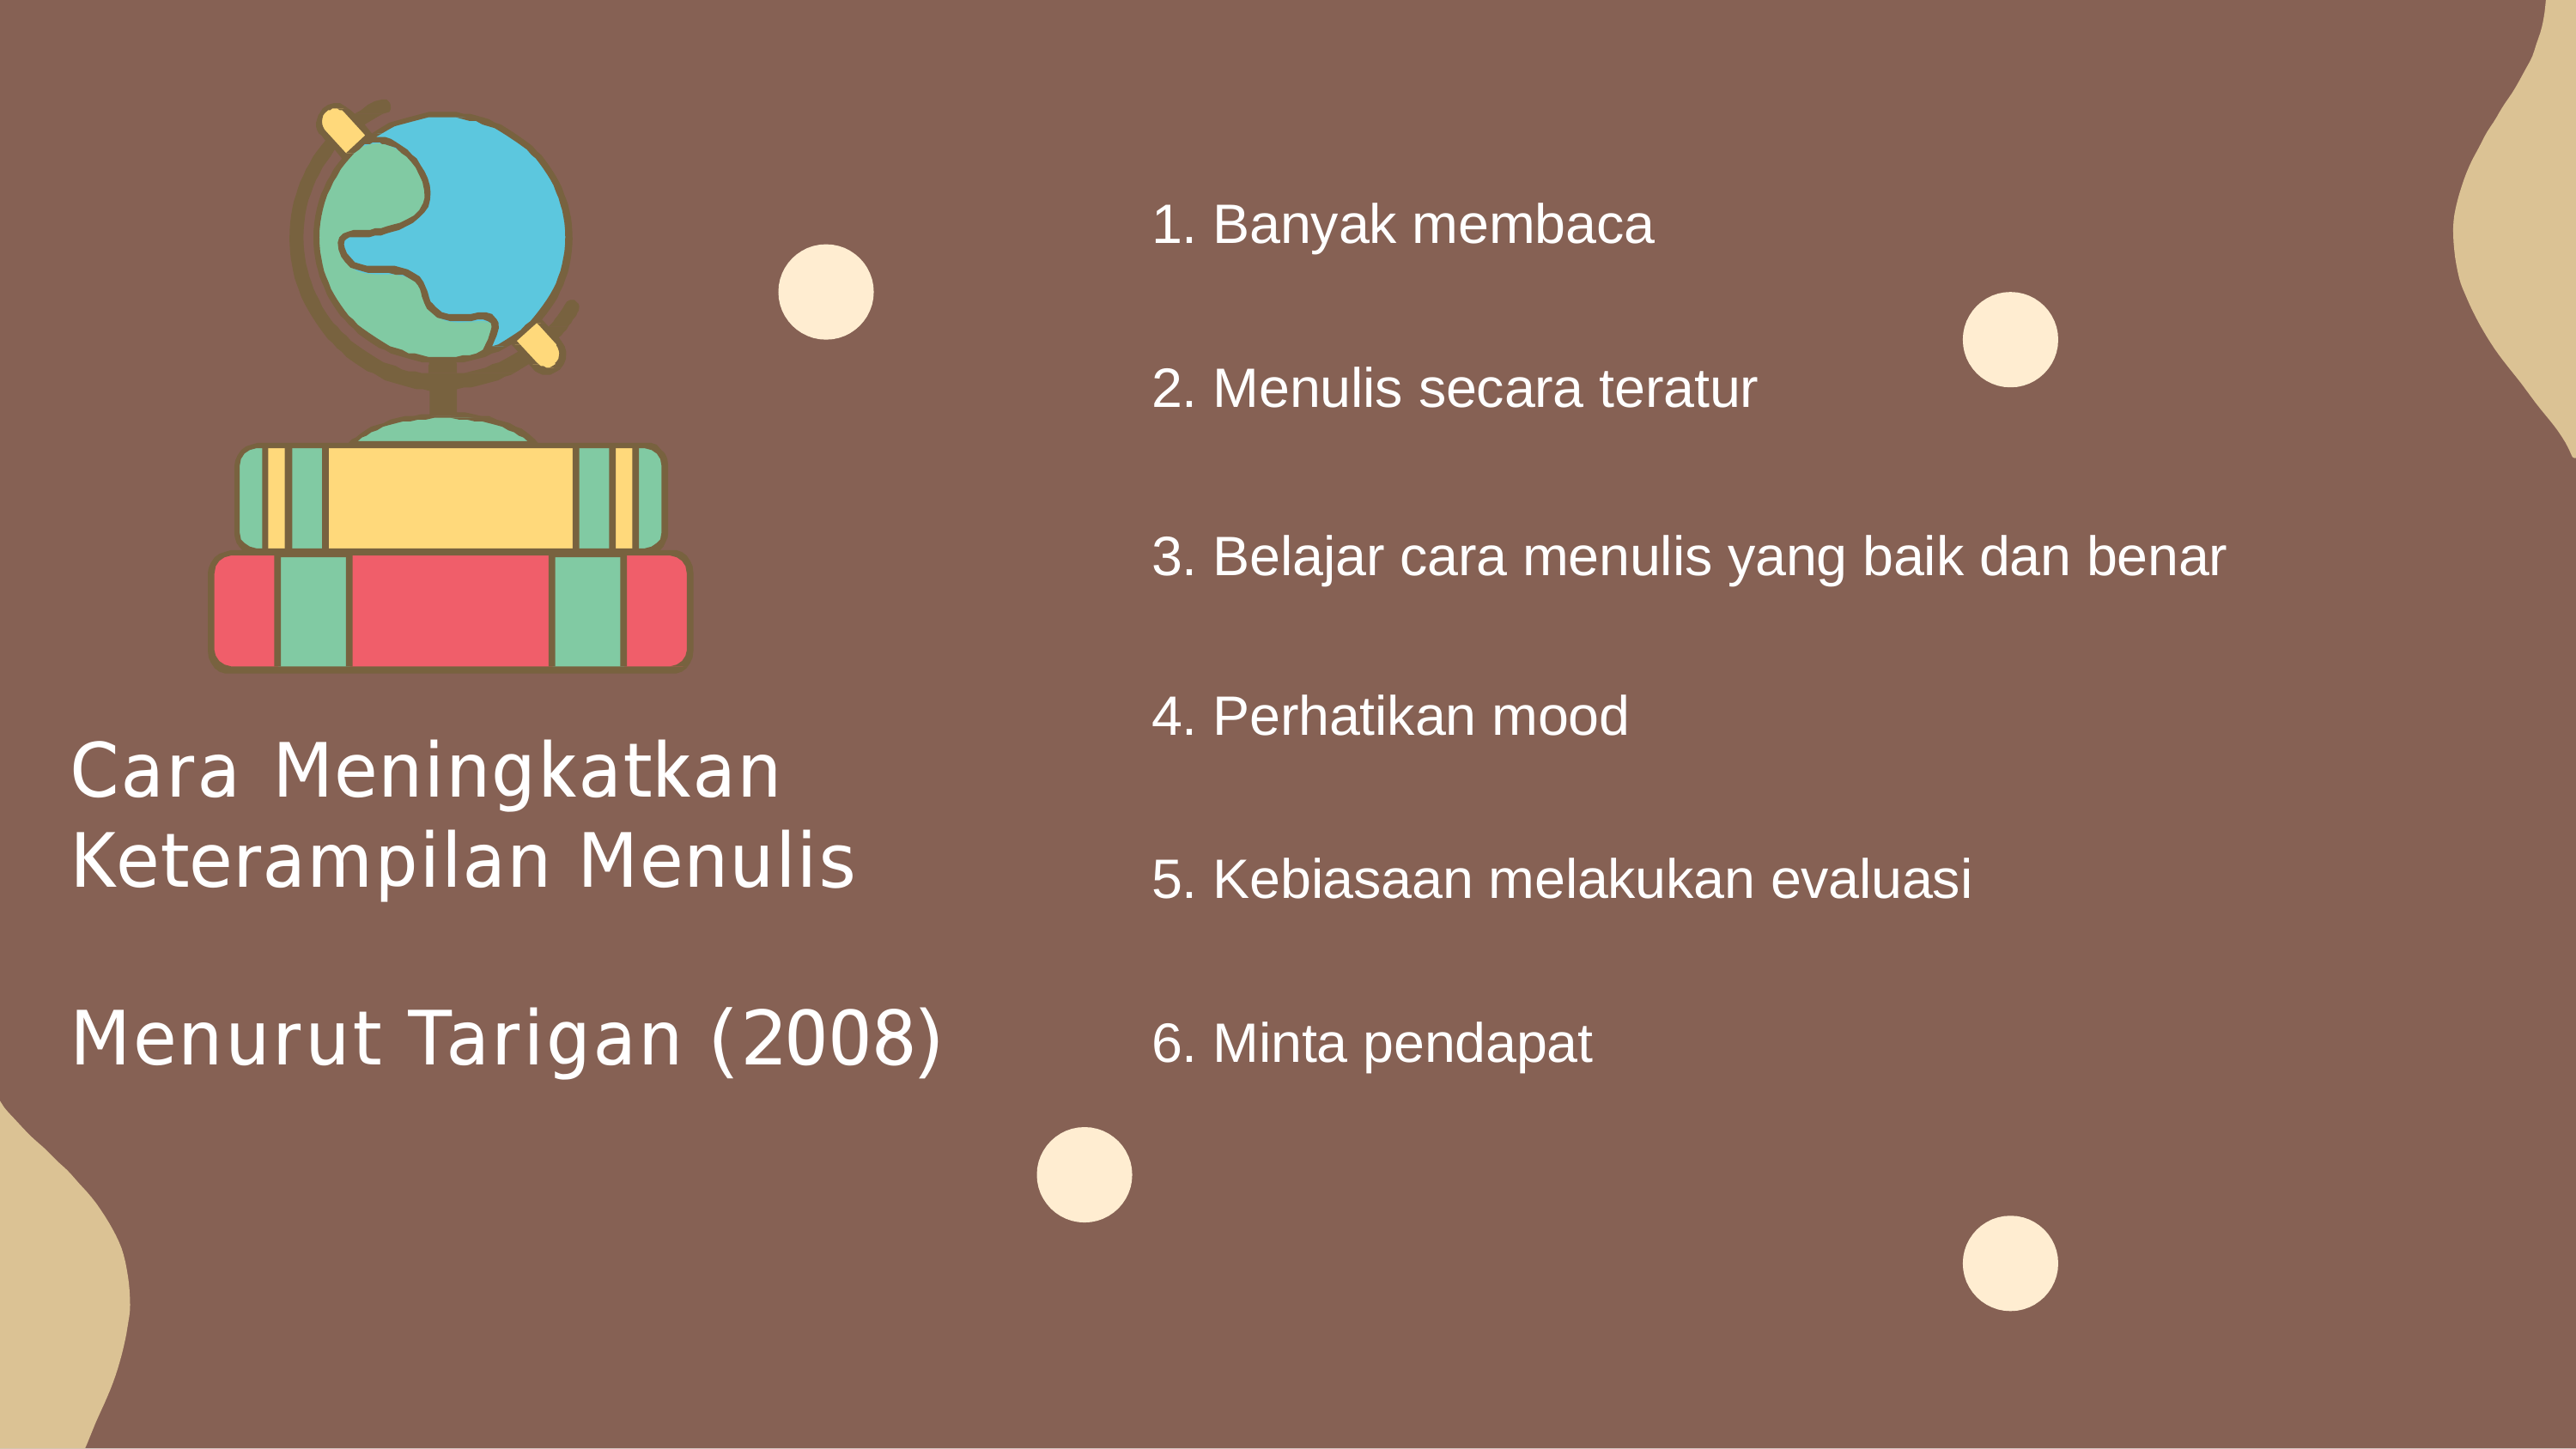

# 1. Banyak membaca

Menulis secara teratur

Belajar cara menulis yang baik dan benar
4. Perhatikan mood
Cara Meningkatkan  Keterampilan Menulis
5. Kebiasaan melakukan evaluasi
Menurut Tarigan (2008)
6. Minta pendapat